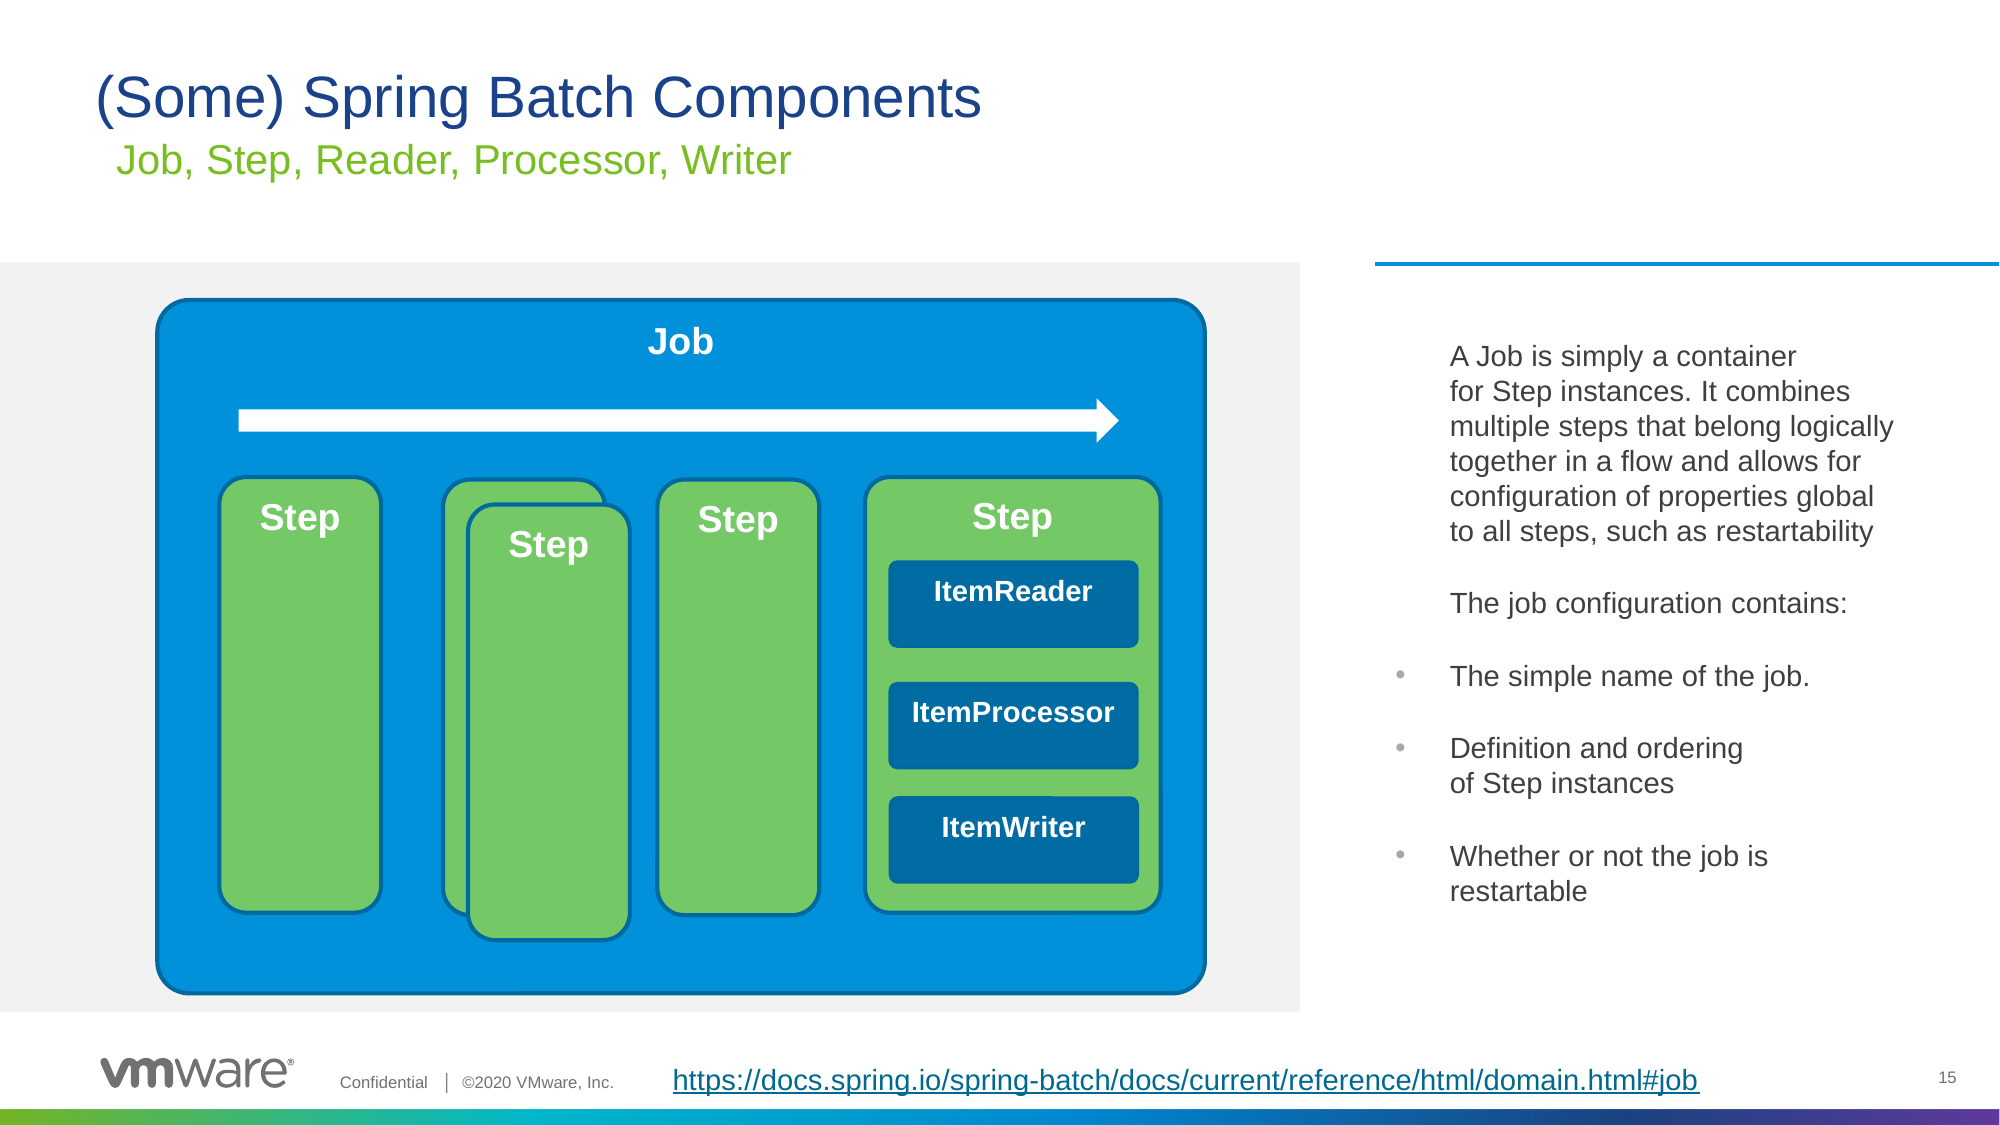

# (Some) Spring Batch Components
Job, Step, Reader, Processor, Writer
A Job is simply a container for Step instances. It combines multiple steps that belong logically together in a flow and allows for configuration of properties global to all steps, such as restartability
The job configuration contains:
The simple name of the job.
Definition and ordering of Step instances
Whether or not the job is restartable

Job

Step
Step
Step
Step
Step
ItemReader
ItemProcessor
ItemWriter
https://docs.spring.io/spring-batch/docs/current/reference/html/domain.html#job